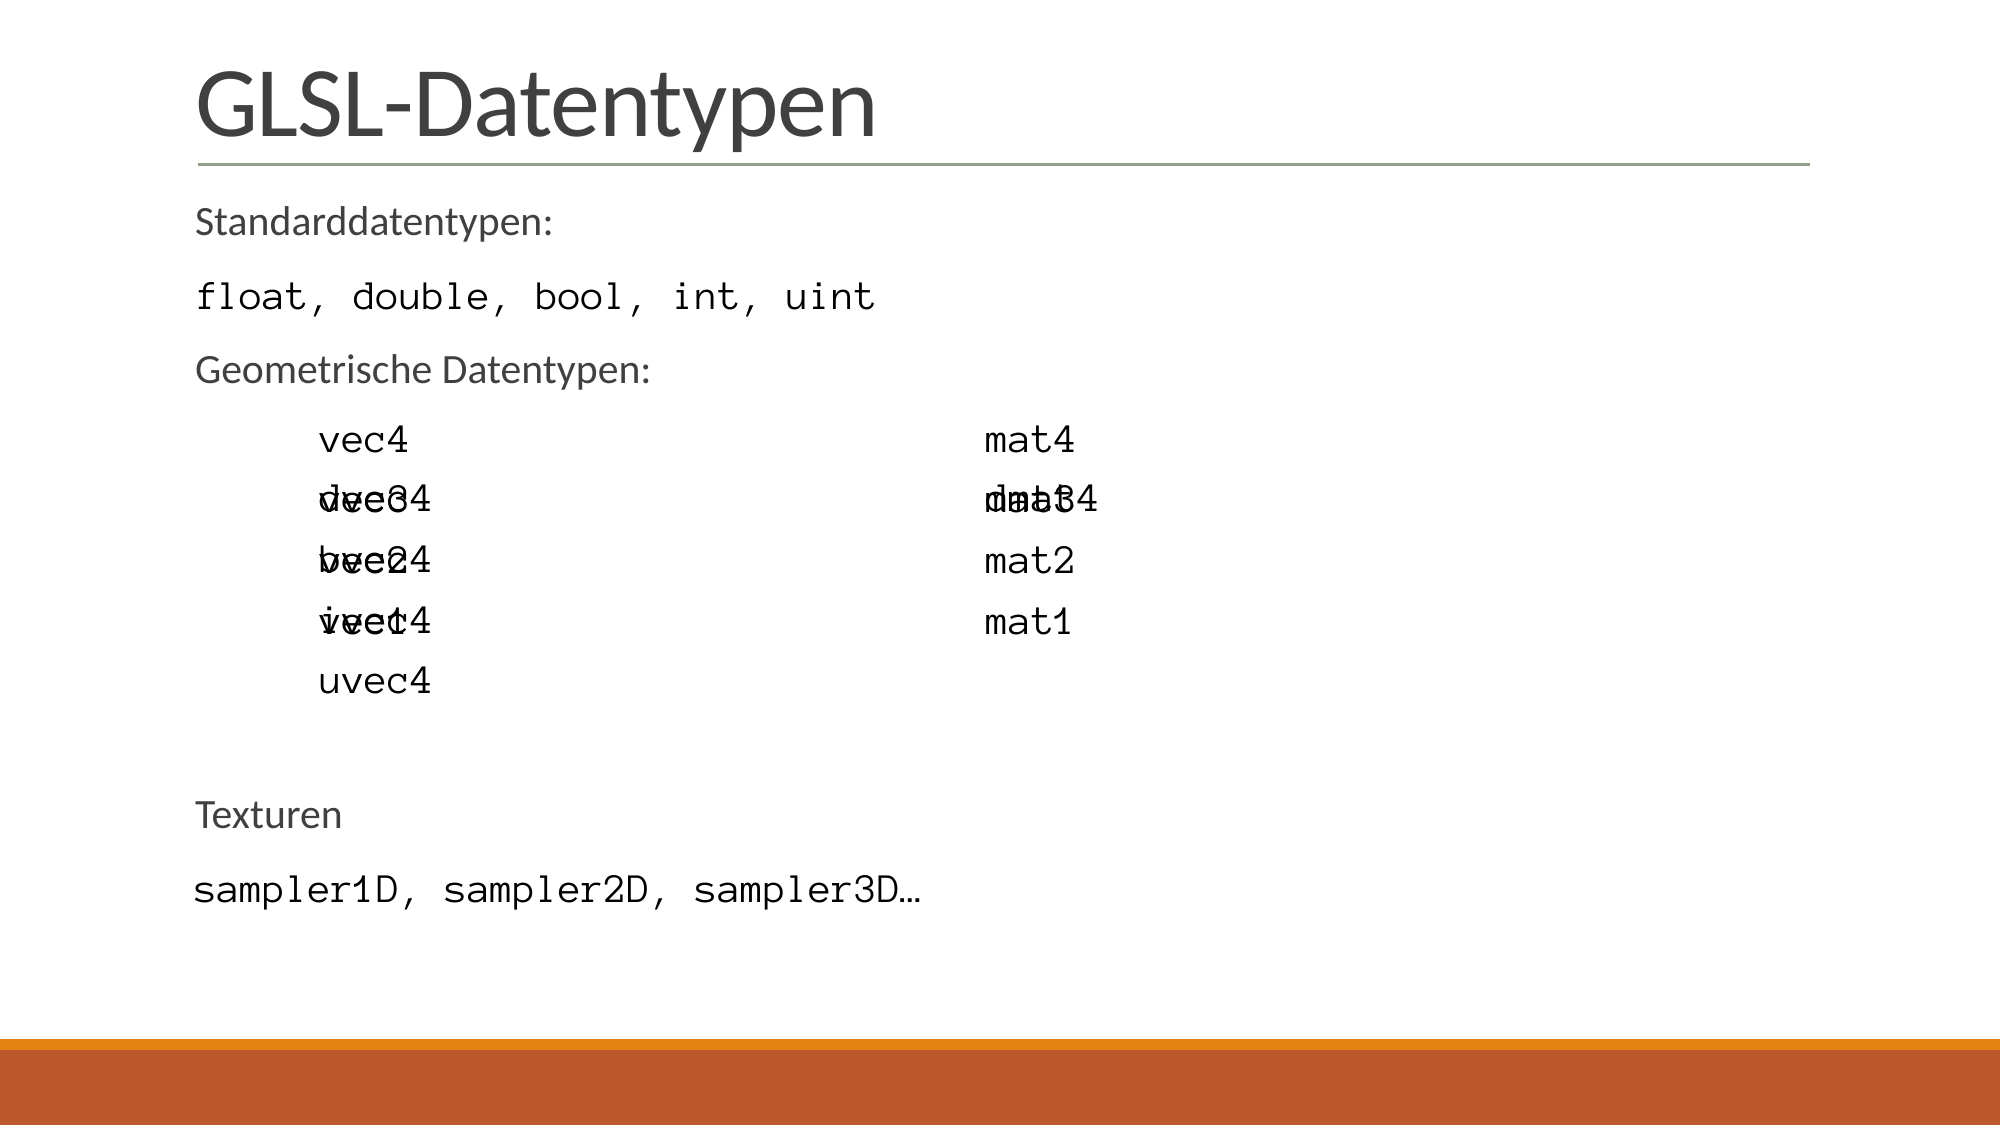

# GLSL-Datentypen
Standarddatentypen:
float, double, bool, int, uint
Geometrische Datentypen:

Texturen
sampler1D, sampler2D, sampler3D…
|  |  |
| --- | --- |
| dvec4 | dmat4 |
| bvec4 |  |
| ivec4 |  |
| uvec4 |  |
| vec4 | mat4 |
| --- | --- |
|  |  |
|  |  |
| --- | --- |
| vec3 | mat3 |
| vec2 | mat2 |
| vec1 | mat1 |